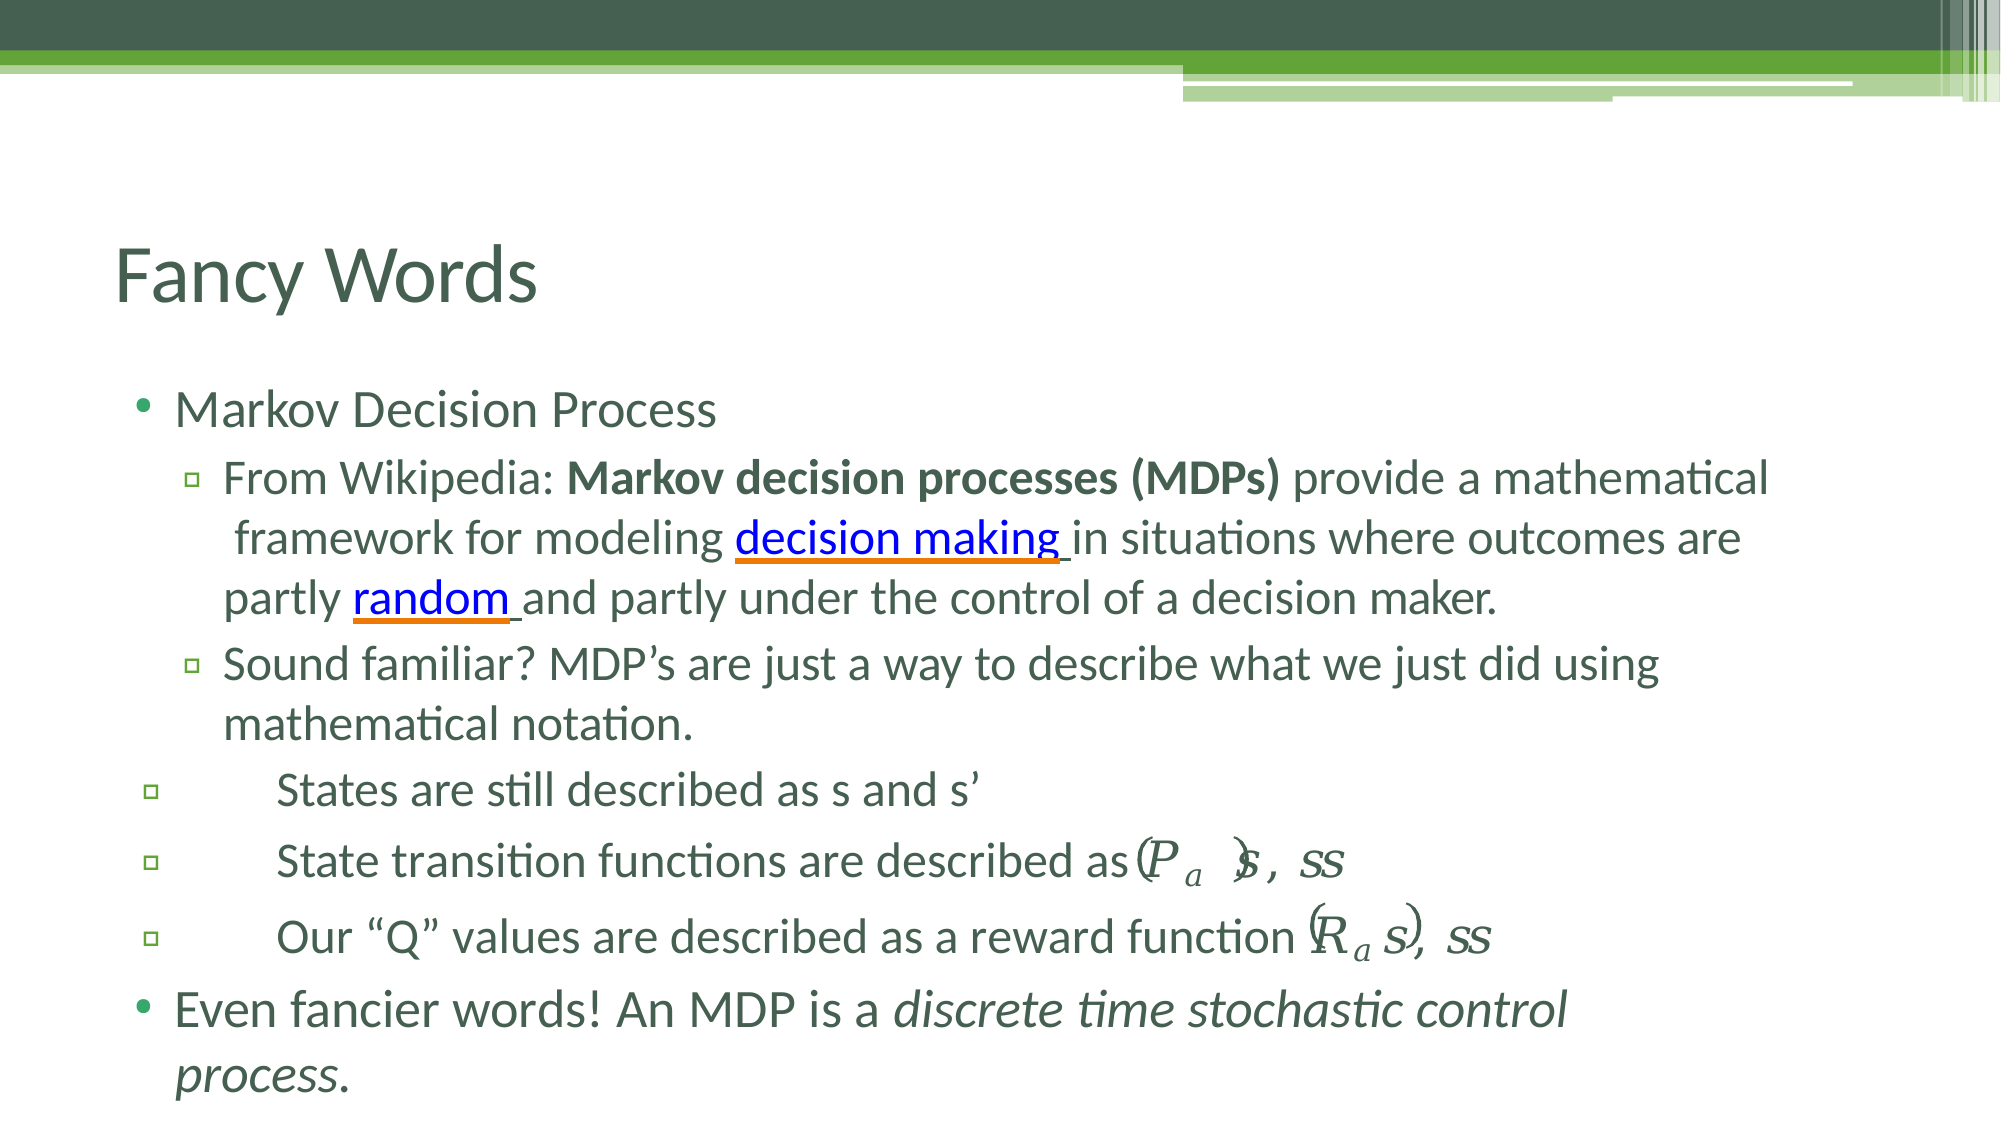

# Fancy Words
Markov Decision Process
▫	From Wikipedia: Markov decision processes (MDPs) provide a mathematical  framework for modeling decision making in situations where outcomes are  partly random and partly under the control of a decision maker.
▫	Sound familiar? MDP’s are just a way to describe what we just did using  mathematical notation.
▫	States are still described as s and s’
▫	State transition functions are described as 𝑃𝑎	𝑠, 𝑠𝑠
▫	Our “Q” values are described as a reward function 𝑅𝑎	𝑠, 𝑠𝑠
Even fancier words! An MDP is a discrete time stochastic control process.